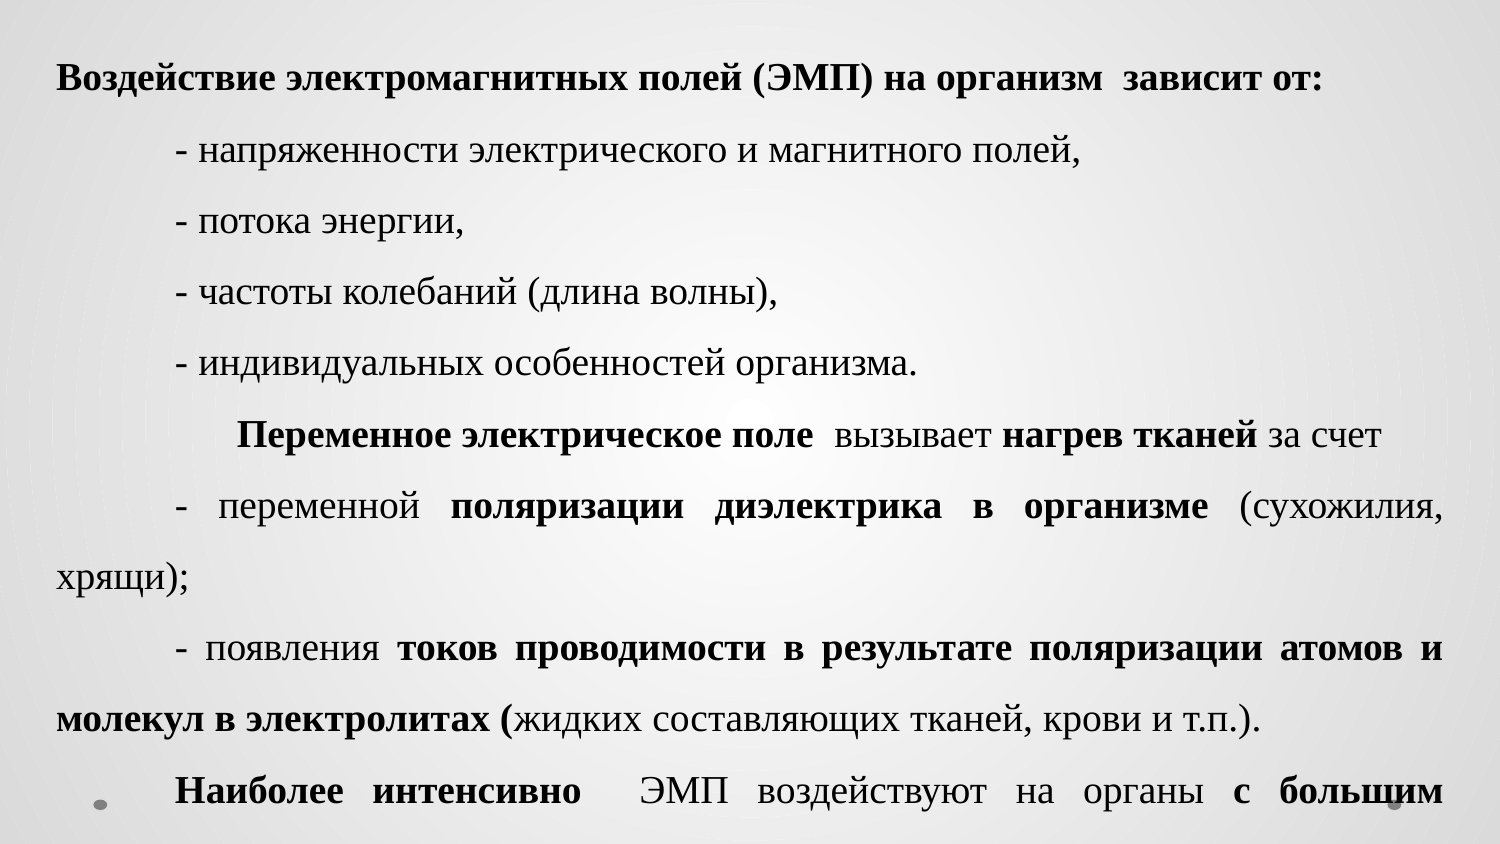

Воздействие электромагнитных полей (ЭМП) на организм  зависит от:
- напряженности электрического и магнитного полей,
- потока энергии,
- частоты колебаний (длина волны),
- индивидуальных особенностей организма.
Переменное электрическое поле  вызывает нагрев тканей за счет
- переменной поляризации диэлектрика в организме (сухожилия, хрящи);
- появления токов проводимости в результате поляризации атомов и молекул в электролитах (жидких составляющих тканей, крови и т.п.).
Наиболее интенсивно  ЭМП воздействуют на органы с большим содержанием воды. Тепловой эффект является следствием поглощения энергии ЭМП.